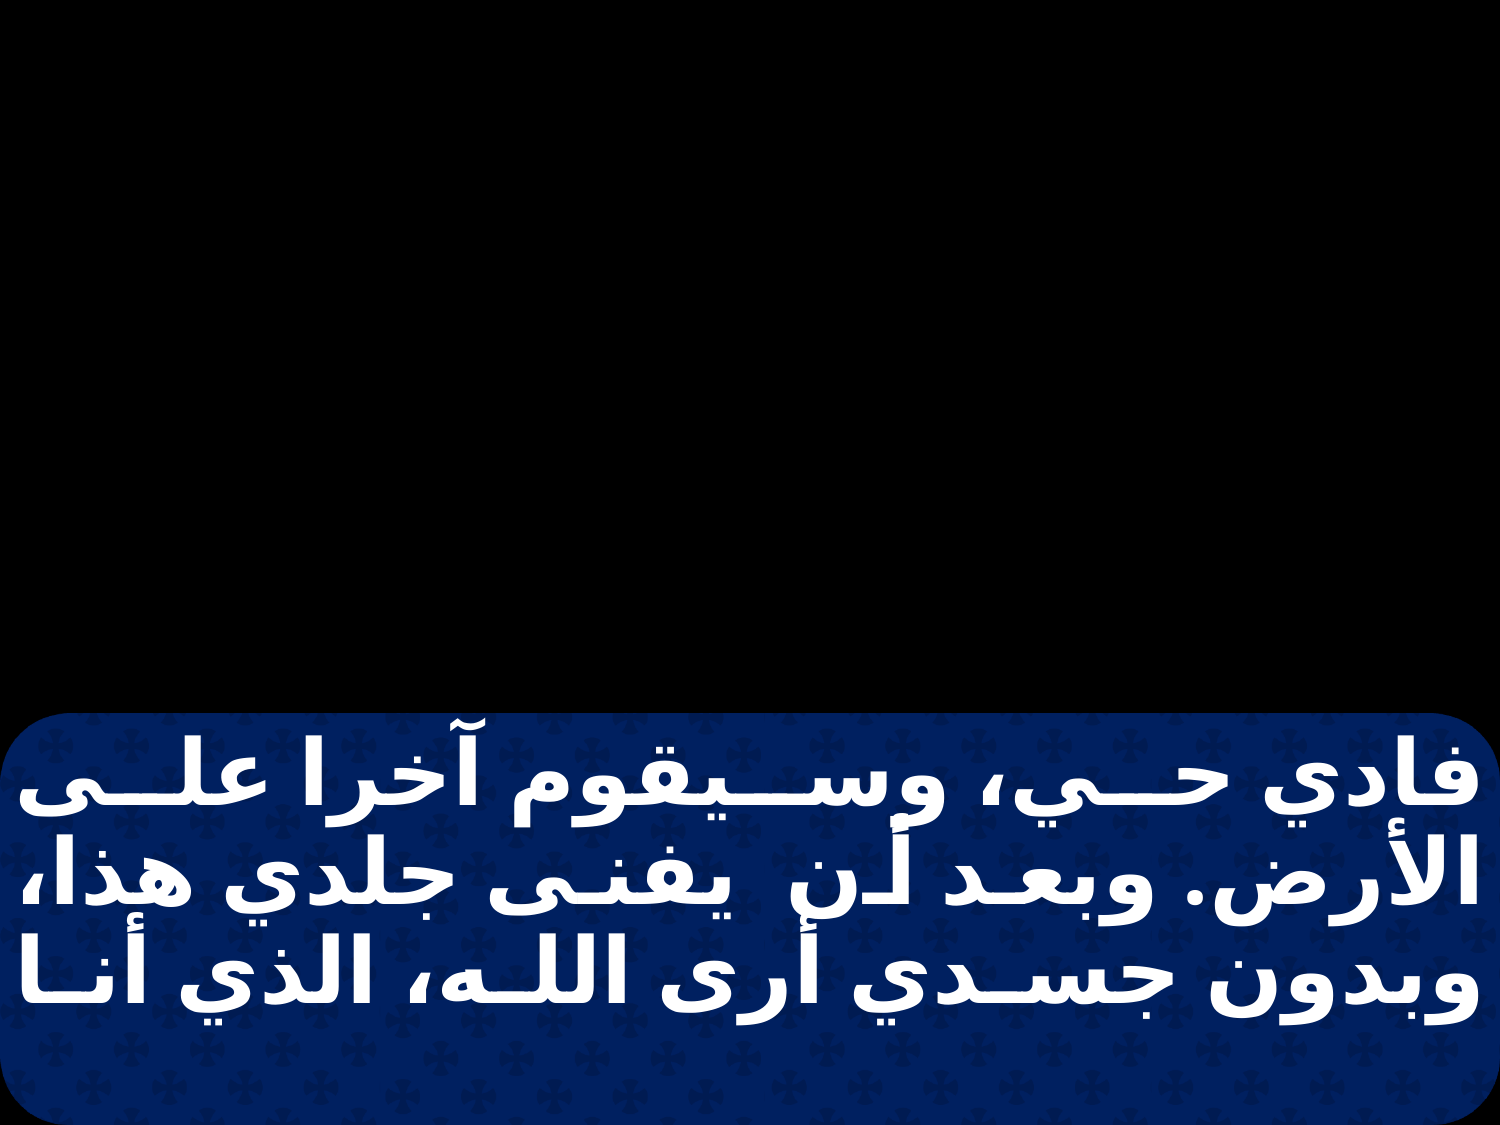

فادي حي، وسيقوم آخرا على الأرض. وبعد أن  يفنى جلدي هذا، وبدون جسدي أرى الله، الذي أنا